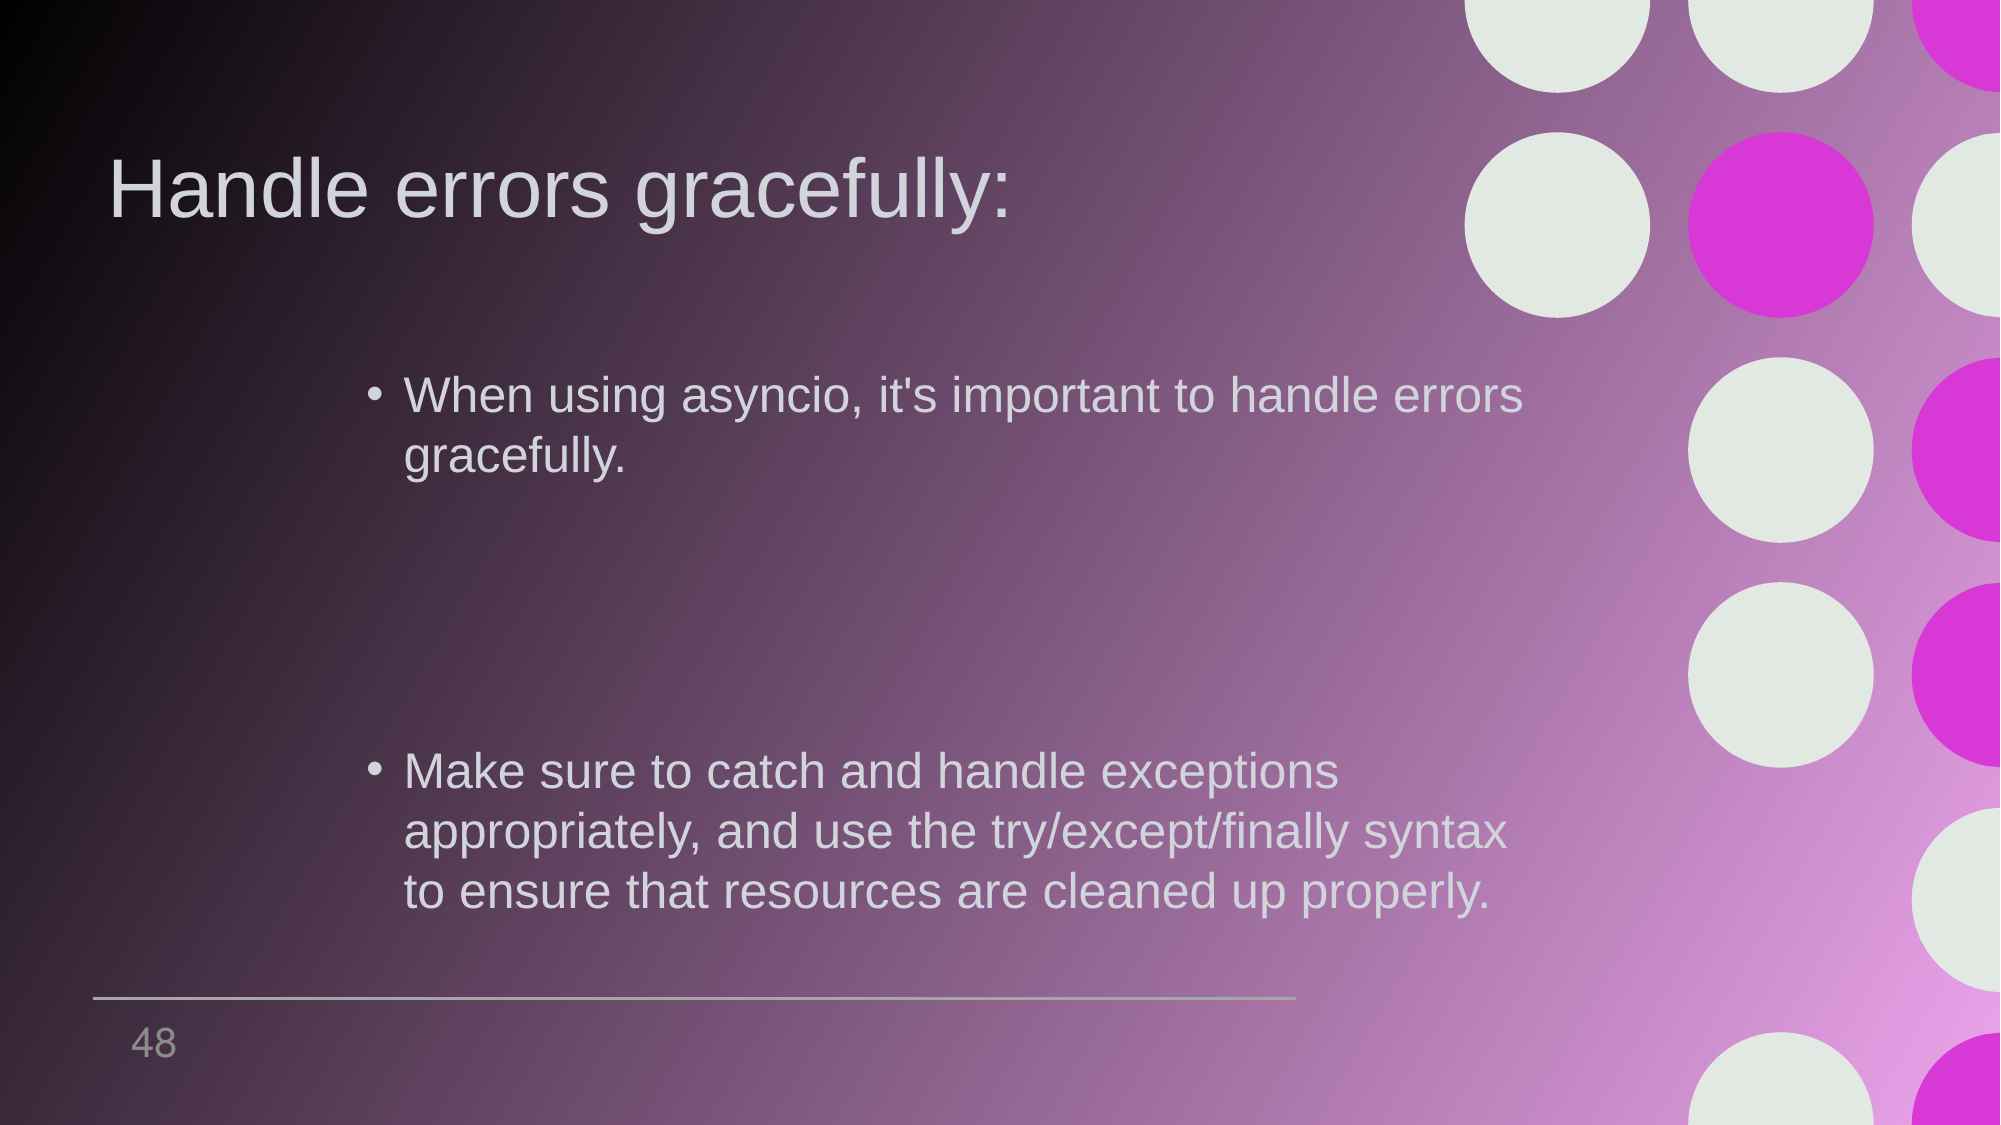

# Handle errors gracefully:
When using asyncio, it's important to handle errors gracefully.

Make sure to catch and handle exceptions appropriately, and use the try/except/finally syntax to ensure that resources are cleaned up properly.

48